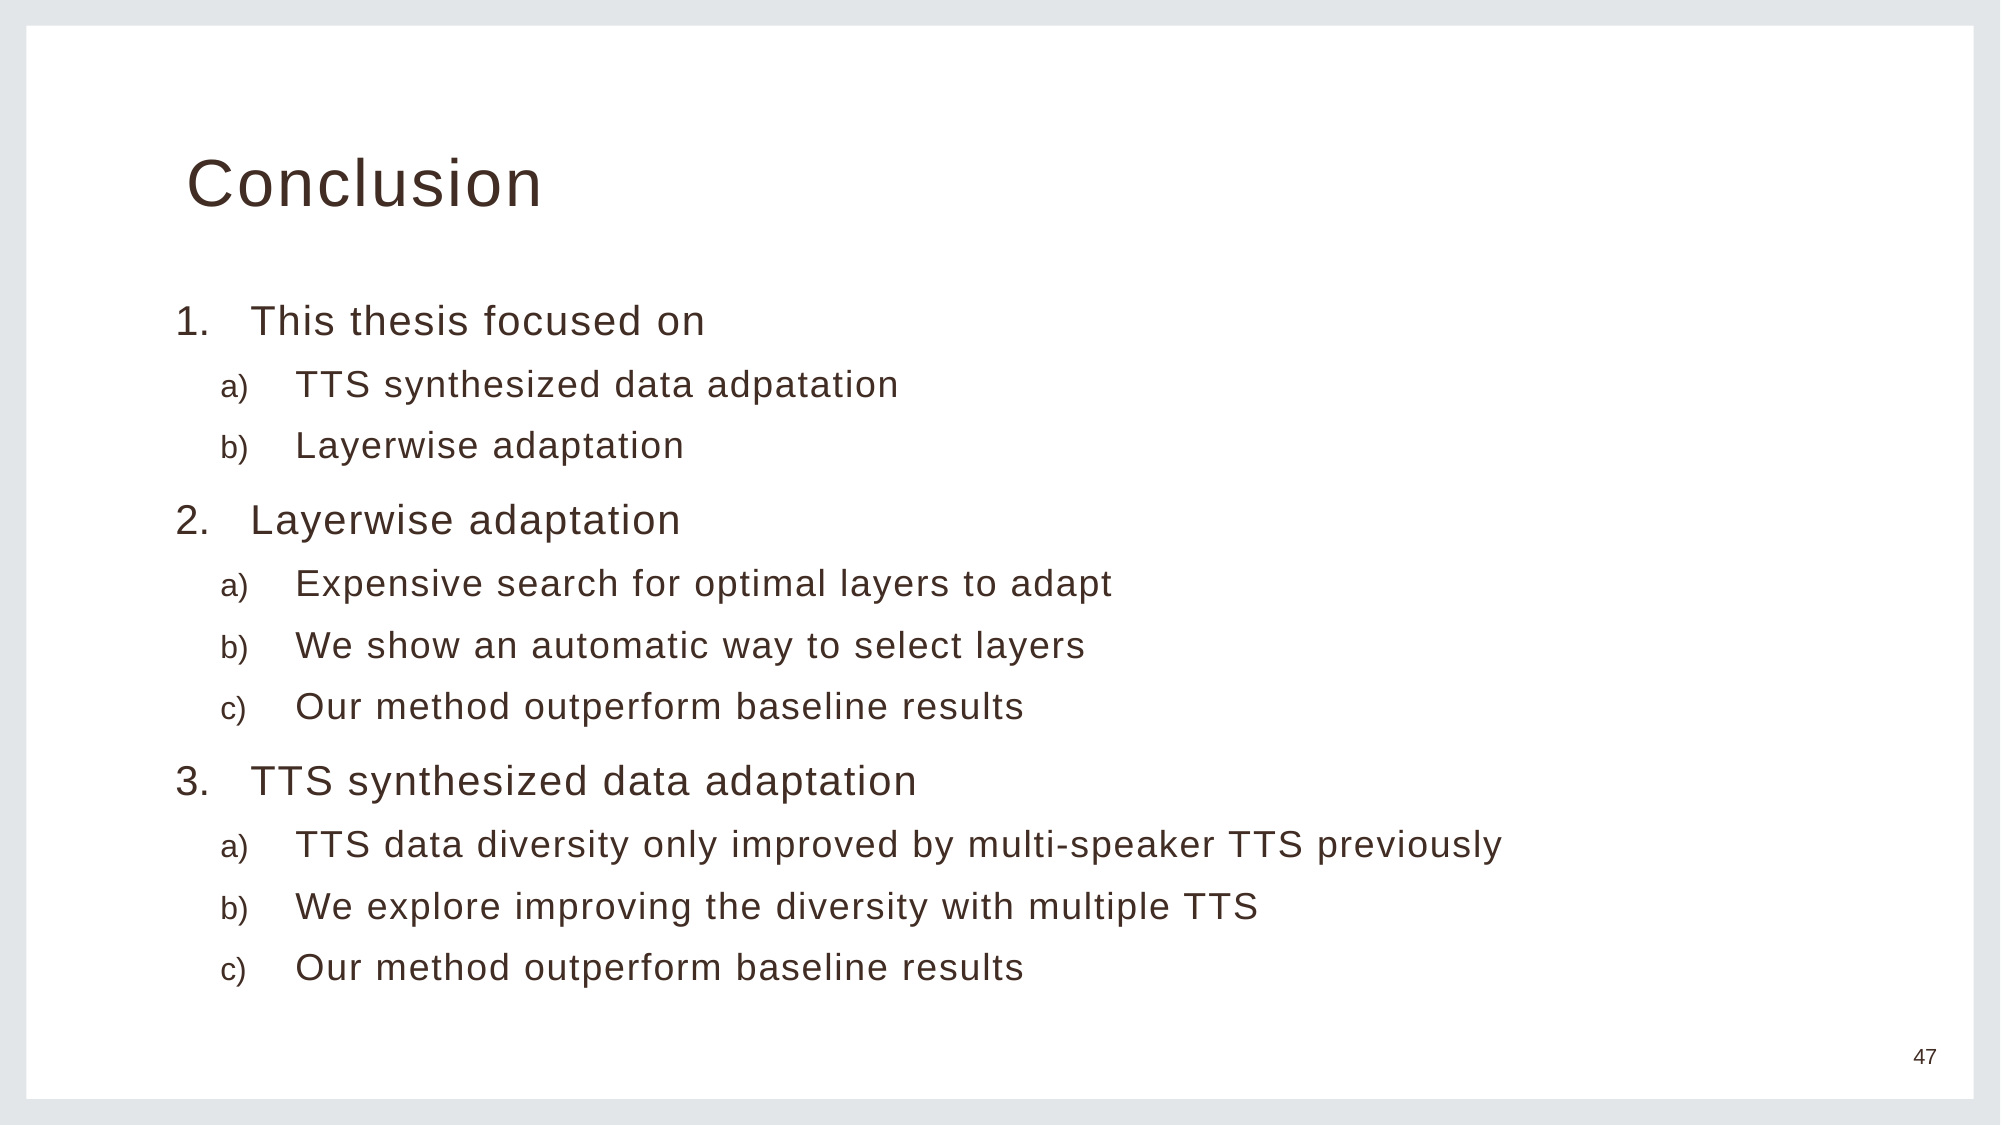

# Conclusion
This thesis focused on
TTS synthesized data adpatation
Layerwise adaptation
Layerwise adaptation
Expensive search for optimal layers to adapt
We show an automatic way to select layers
Our method outperform baseline results
TTS synthesized data adaptation
TTS data diversity only improved by multi-speaker TTS previously
We explore improving the diversity with multiple TTS
Our method outperform baseline results
47